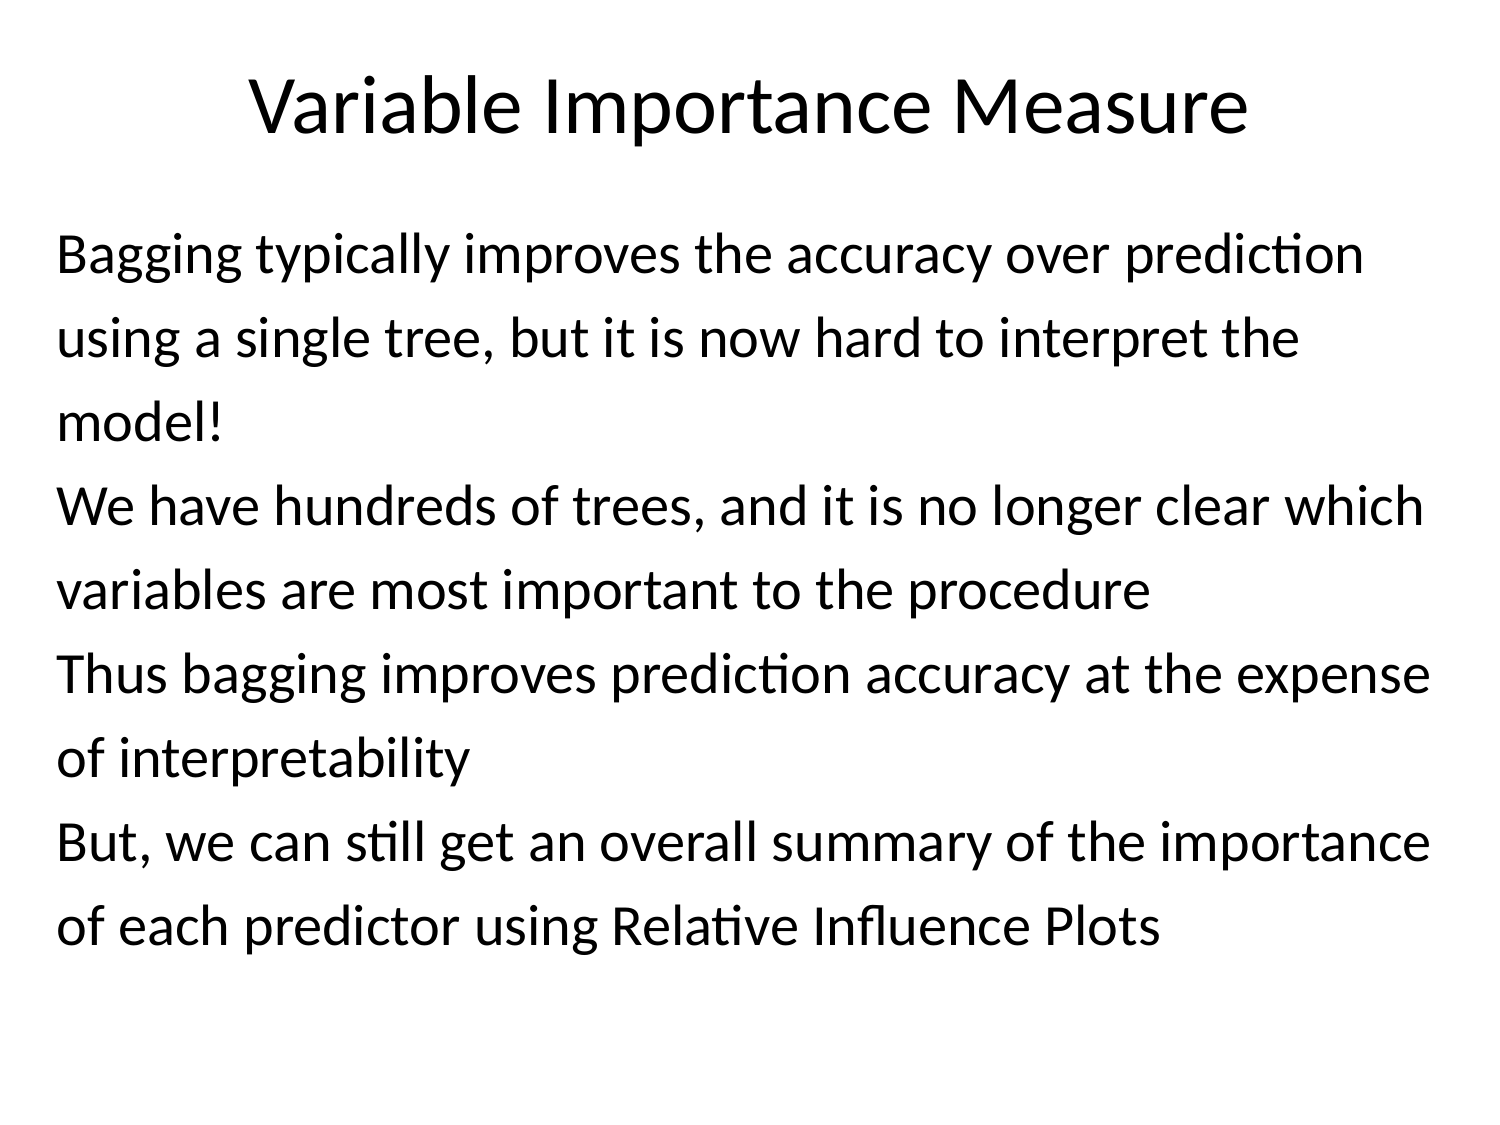

# Variable Importance Measure
Bagging typically improves the accuracy over prediction using a single tree, but it is now hard to interpret the model!
We have hundreds of trees, and it is no longer clear which variables are most important to the procedure
Thus bagging improves prediction accuracy at the expense of interpretability
But, we can still get an overall summary of the importance of each predictor using Relative Influence Plots